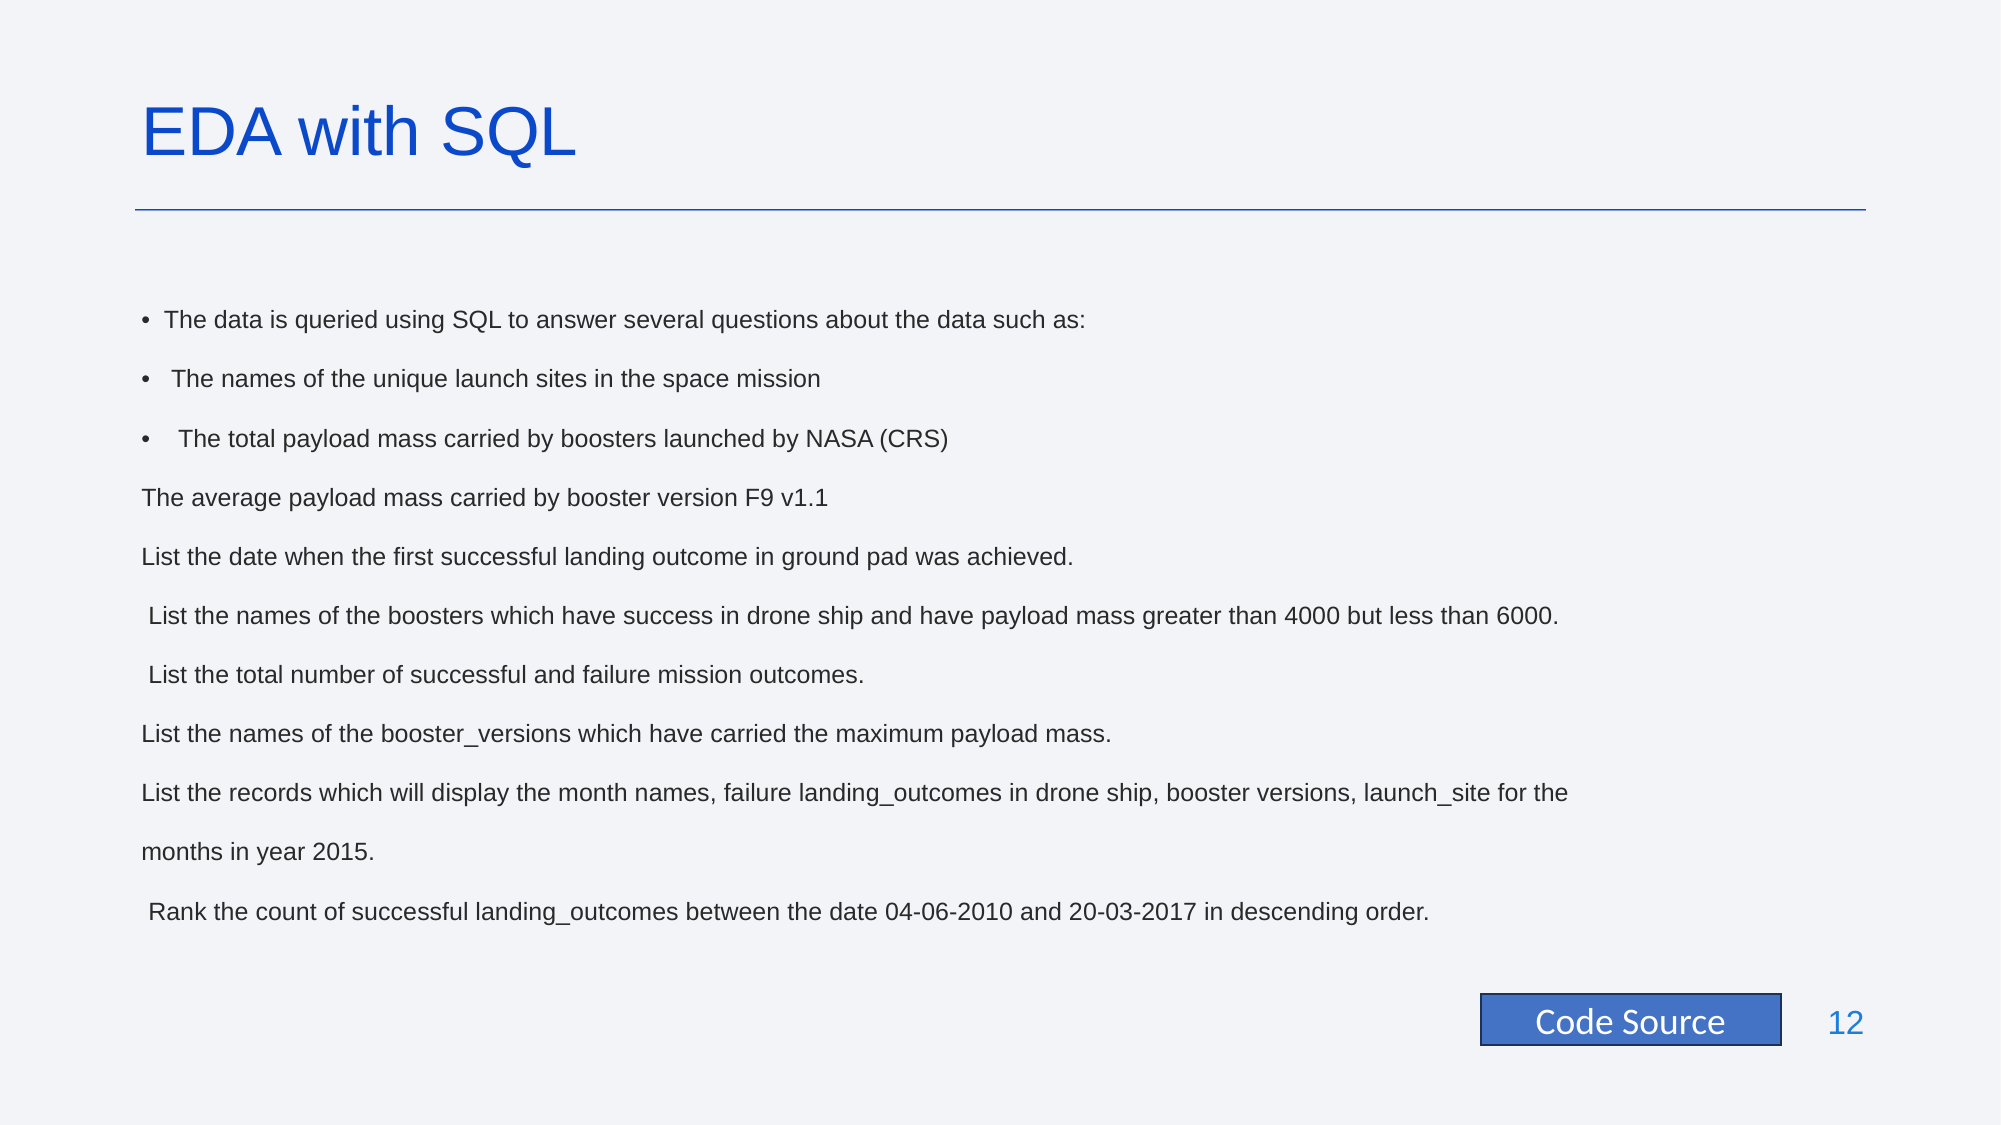

EDA with SQL
•  The data is queried using SQL to answer several questions about the data such as:
•   The names of the unique launch sites in the space mission
•    The total payload mass carried by boosters launched by NASA (CRS)
The average payload mass carried by booster version F9 v1.1
List the date when the first successful landing outcome in ground pad was achieved.
 List the names of the boosters which have success in drone ship and have payload mass greater than 4000 but less than 6000.
 List the total number of successful and failure mission outcomes.
List the names of the booster_versions which have carried the maximum payload mass.
List the records which will display the month names, failure landing_outcomes in drone ship, booster versions, launch_site for the
months in year 2015.
 Rank the count of successful landing_outcomes between the date 04-06-2010 and 20-03-2017 in descending order.

12
Code Source